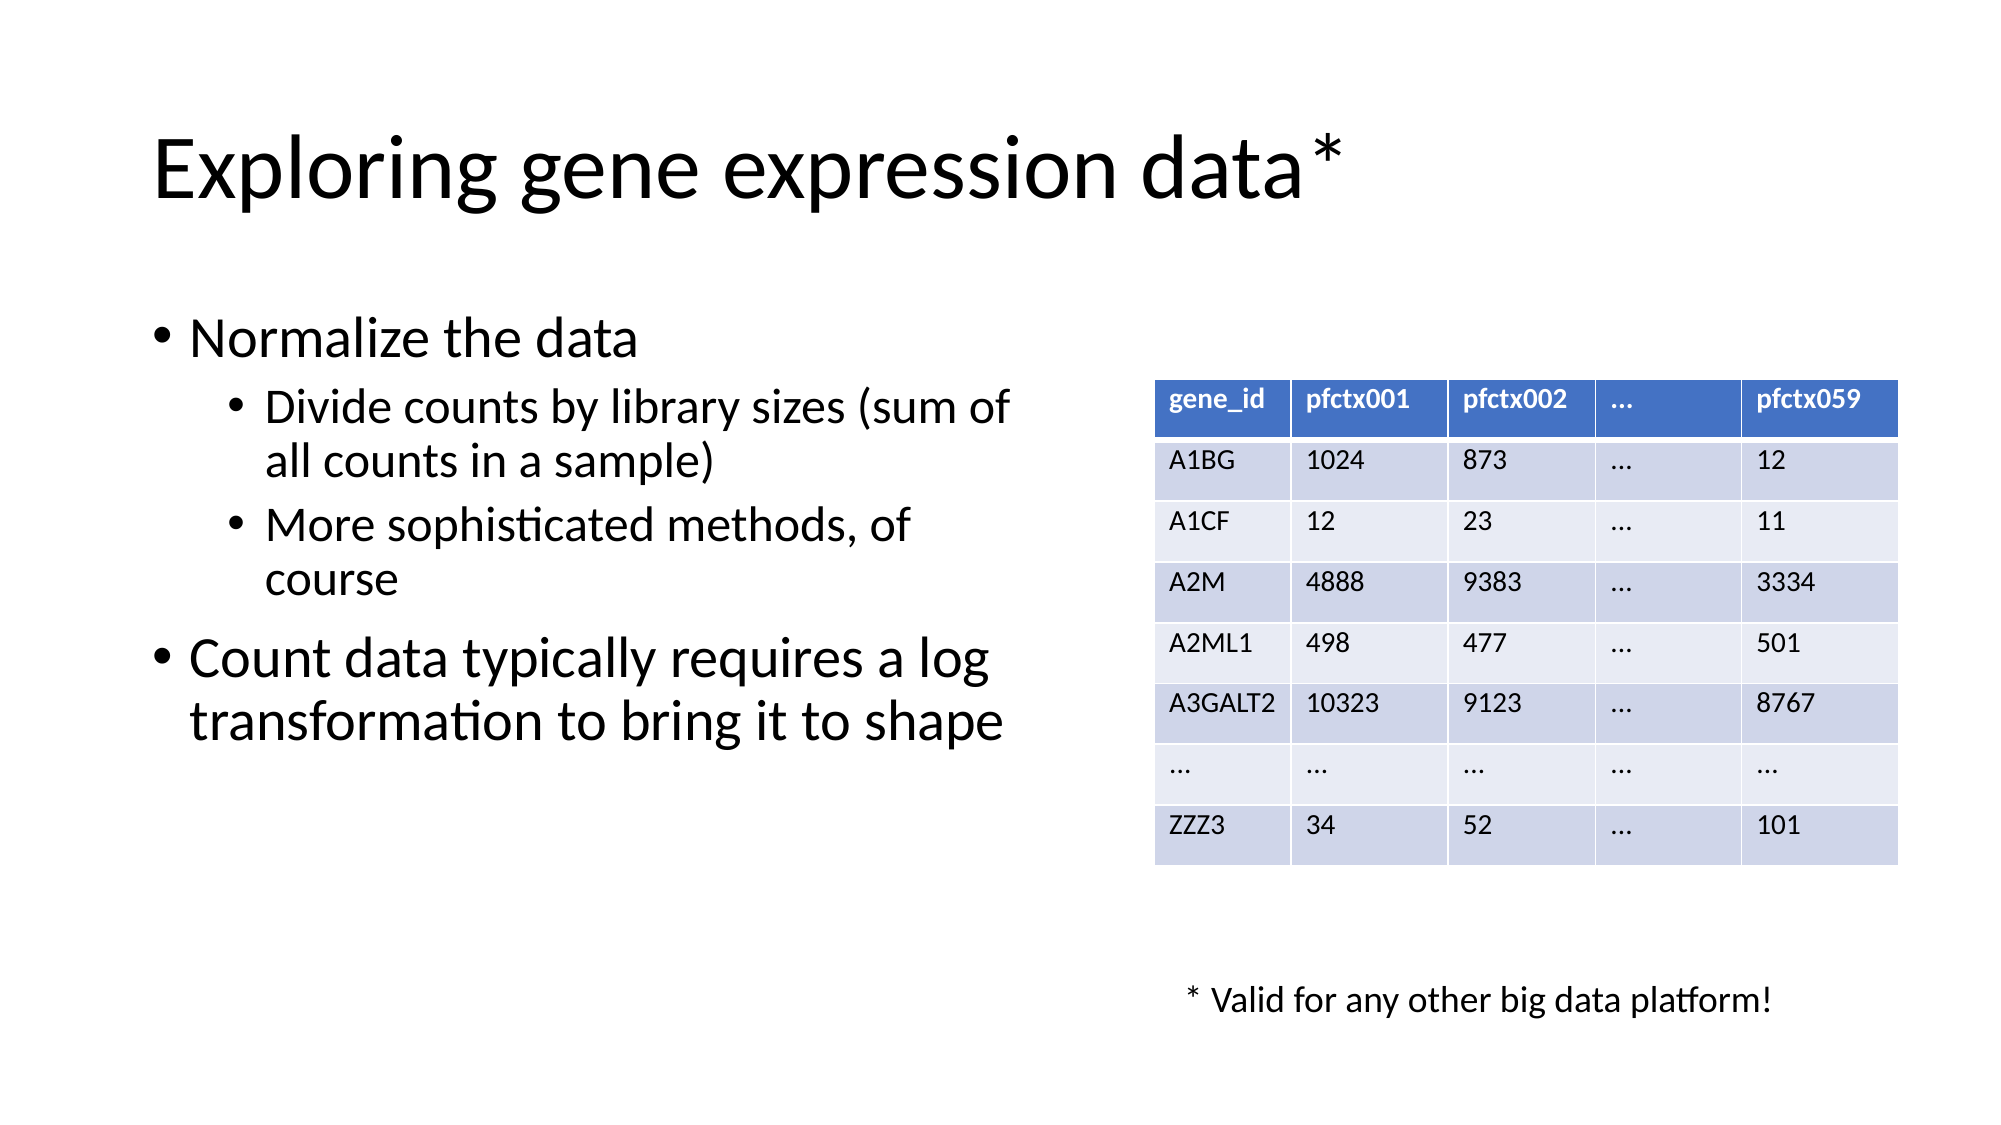

# Exploring gene expression data*
Normalize the data
Divide counts by library sizes (sum of all counts in a sample)
More sophisticated methods, of course
Count data typically requires a log transformation to bring it to shape
| gene\_id | pfctx001 | pfctx002 | ... | pfctx059 |
| --- | --- | --- | --- | --- |
| A1BG | 1024 | 873 | ... | 12 |
| A1CF | 12 | 23 | ... | 11 |
| A2M | 4888 | 9383 | ... | 3334 |
| A2ML1 | 498 | 477 | ... | 501 |
| A3GALT2 | 10323 | 9123 | ... | 8767 |
| ... | ... | ... | ... | ... |
| ZZZ3 | 34 | 52 | ... | 101 |
* Valid for any other big data platform!